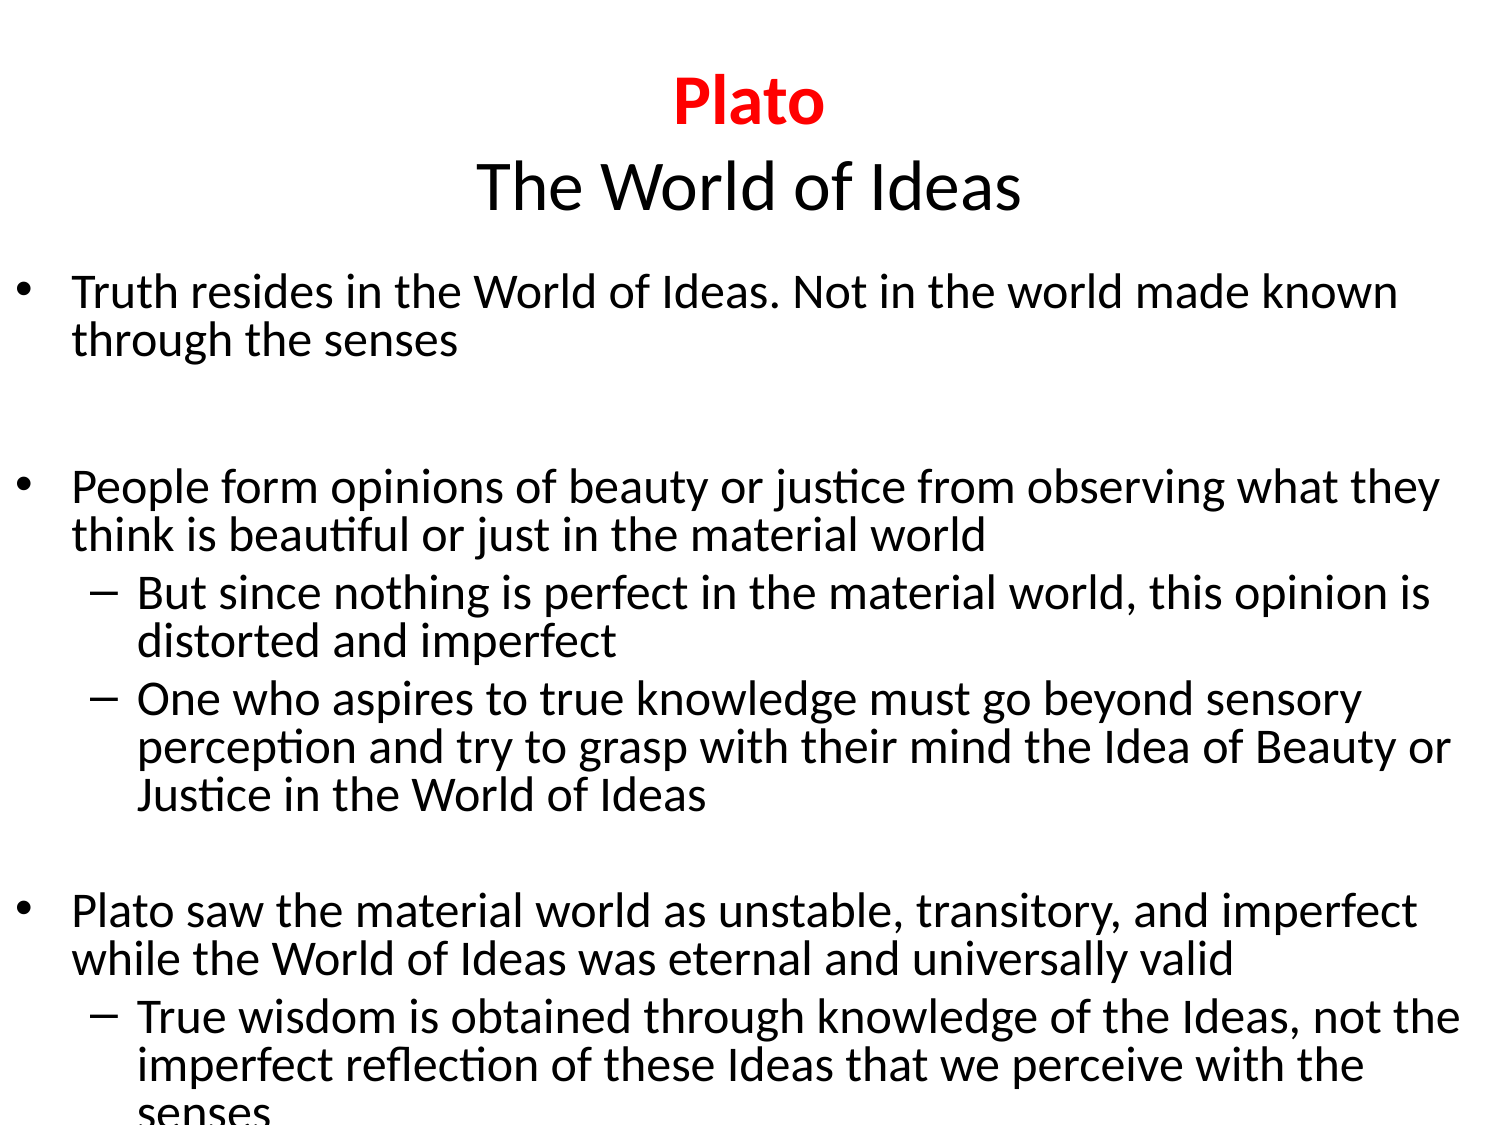

# Plato The World of Ideas
Truth resides in the World of Ideas. Not in the world made known through the senses

People form opinions of beauty or justice from observing what they think is beautiful or just in the material world
But since nothing is perfect in the material world, this opinion is distorted and imperfect
One who aspires to true knowledge must go beyond sensory perception and try to grasp with their mind the Idea of Beauty or Justice in the World of Ideas

Plato saw the material world as unstable, transitory, and imperfect while the World of Ideas was eternal and universally valid
True wisdom is obtained through knowledge of the Ideas, not the imperfect reflection of these Ideas that we perceive with the senses